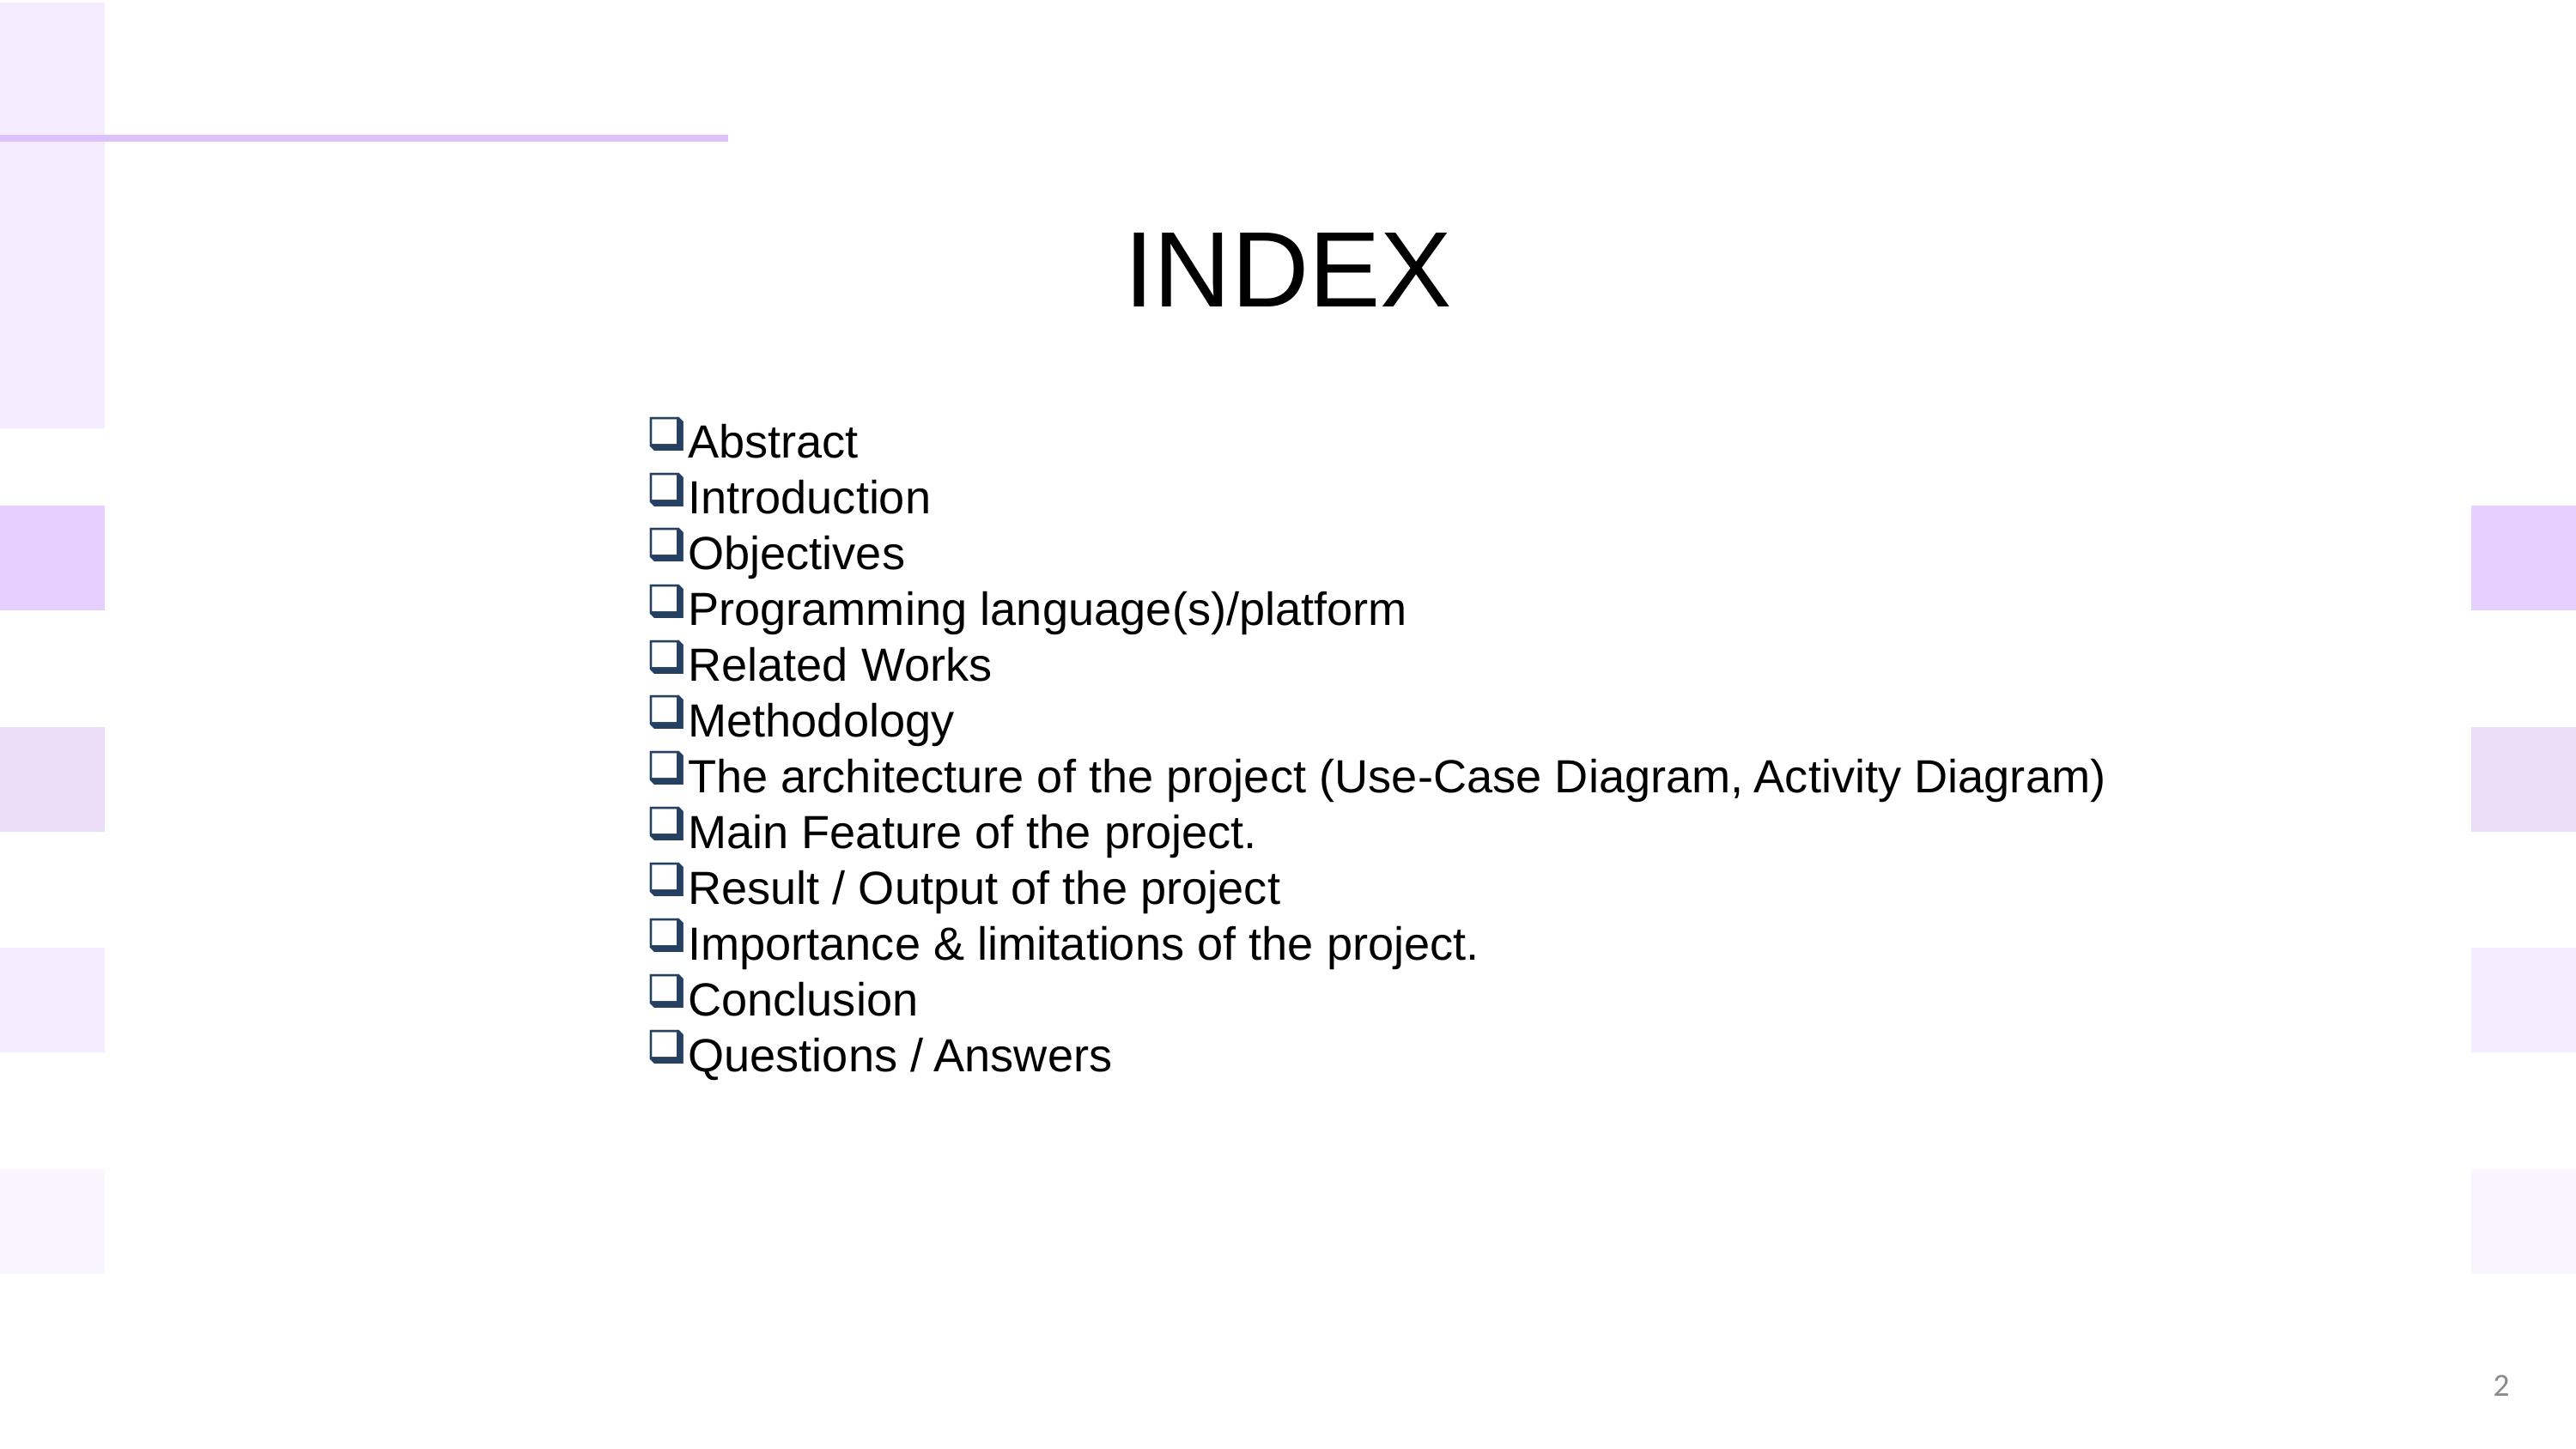

INDEX
Abstract
Introduction
Objectives
Programming language(s)/platform
Related Works
Methodology
The architecture of the project (Use-Case Diagram, Activity Diagram)
Main Feature of the project.
Result / Output of the project
Importance & limitations of the project.
Conclusion
Questions / Answers

2